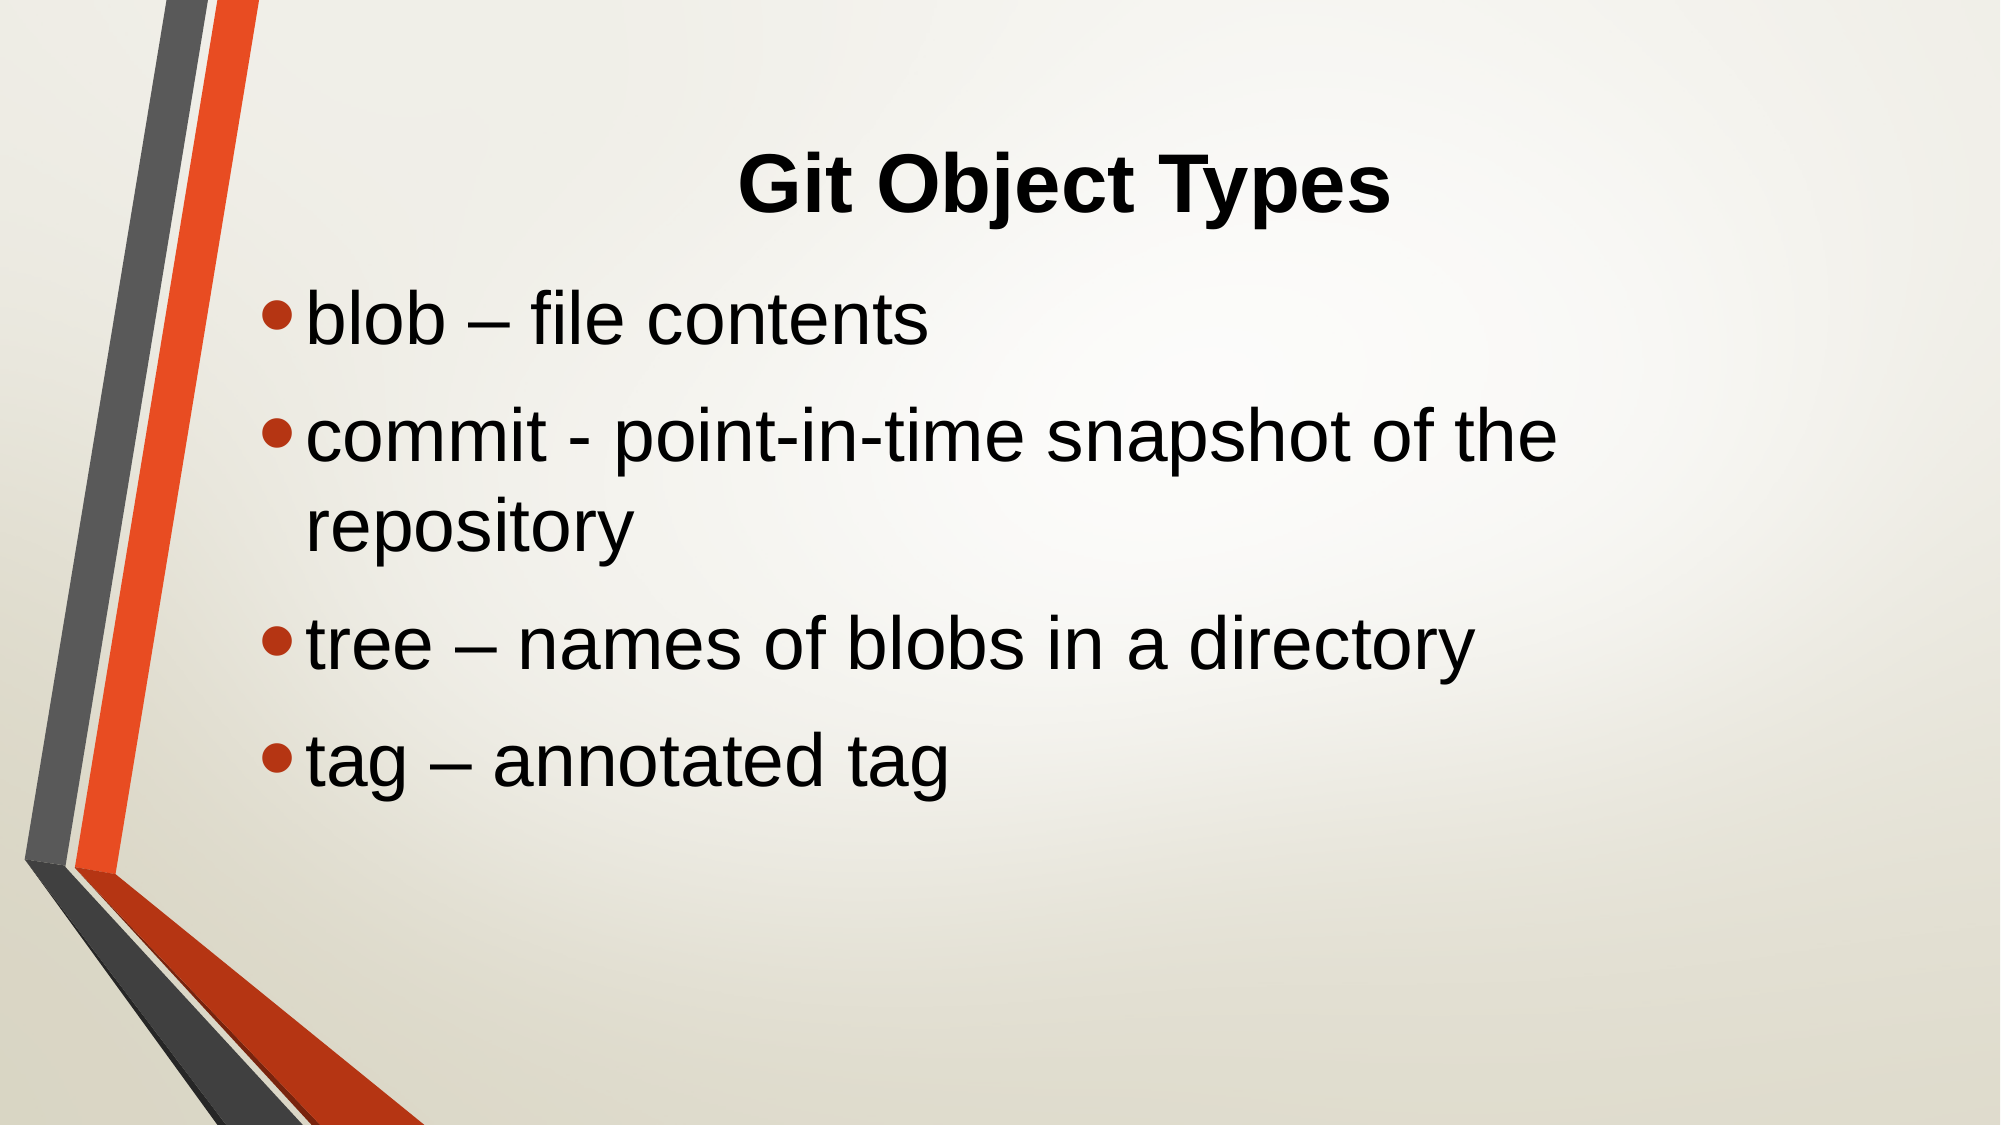

# Git Object Types
blob – file contents
commit - point-in-time snapshot of the repository
tree – names of blobs in a directory
tag – annotated tag